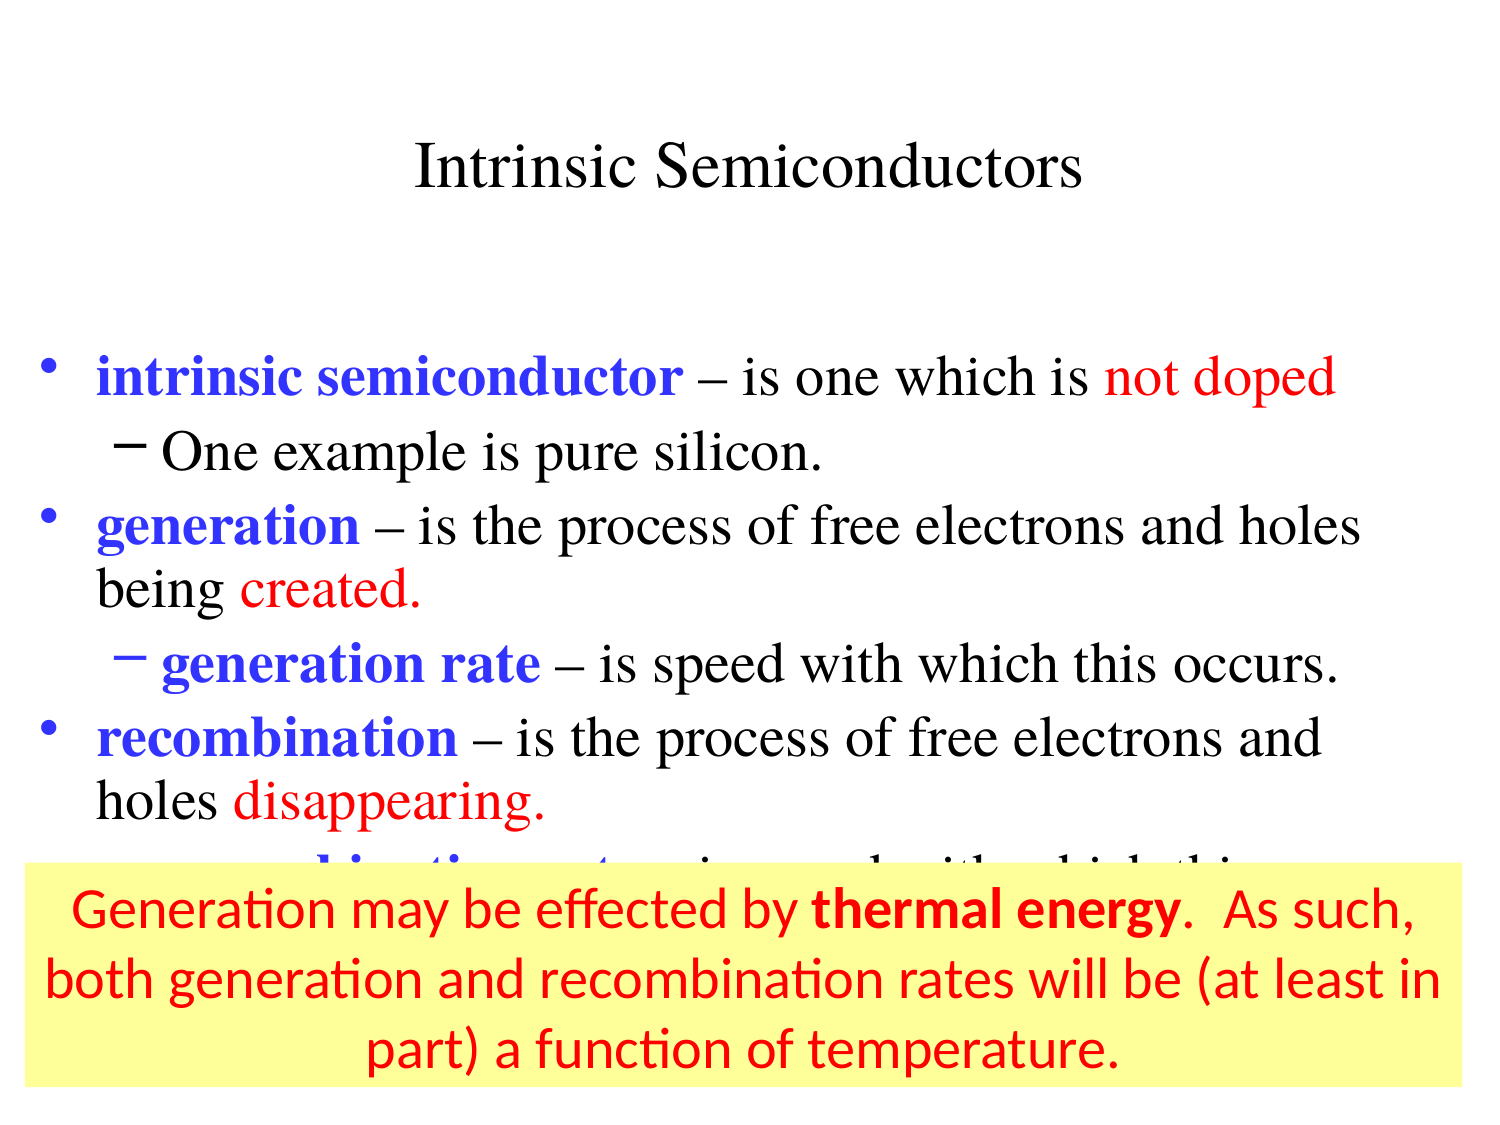

# Intrinsic Semiconductors
intrinsic semiconductor – is one which is not doped
One example is pure silicon.
generation – is the process of free electrons and holes being created.
generation rate – is speed with which this occurs.
recombination – is the process of free electrons and holes disappearing.
recombination rate – is speed with which this occurs.
Generation may be effected by thermal energy.  As such, both generation and recombination rates will be (at least in part) a function of temperature.

Oxford University Publishing
Microelectronic Circuits by Adel S. Sedra and Kenneth C. Smith (0195323033)